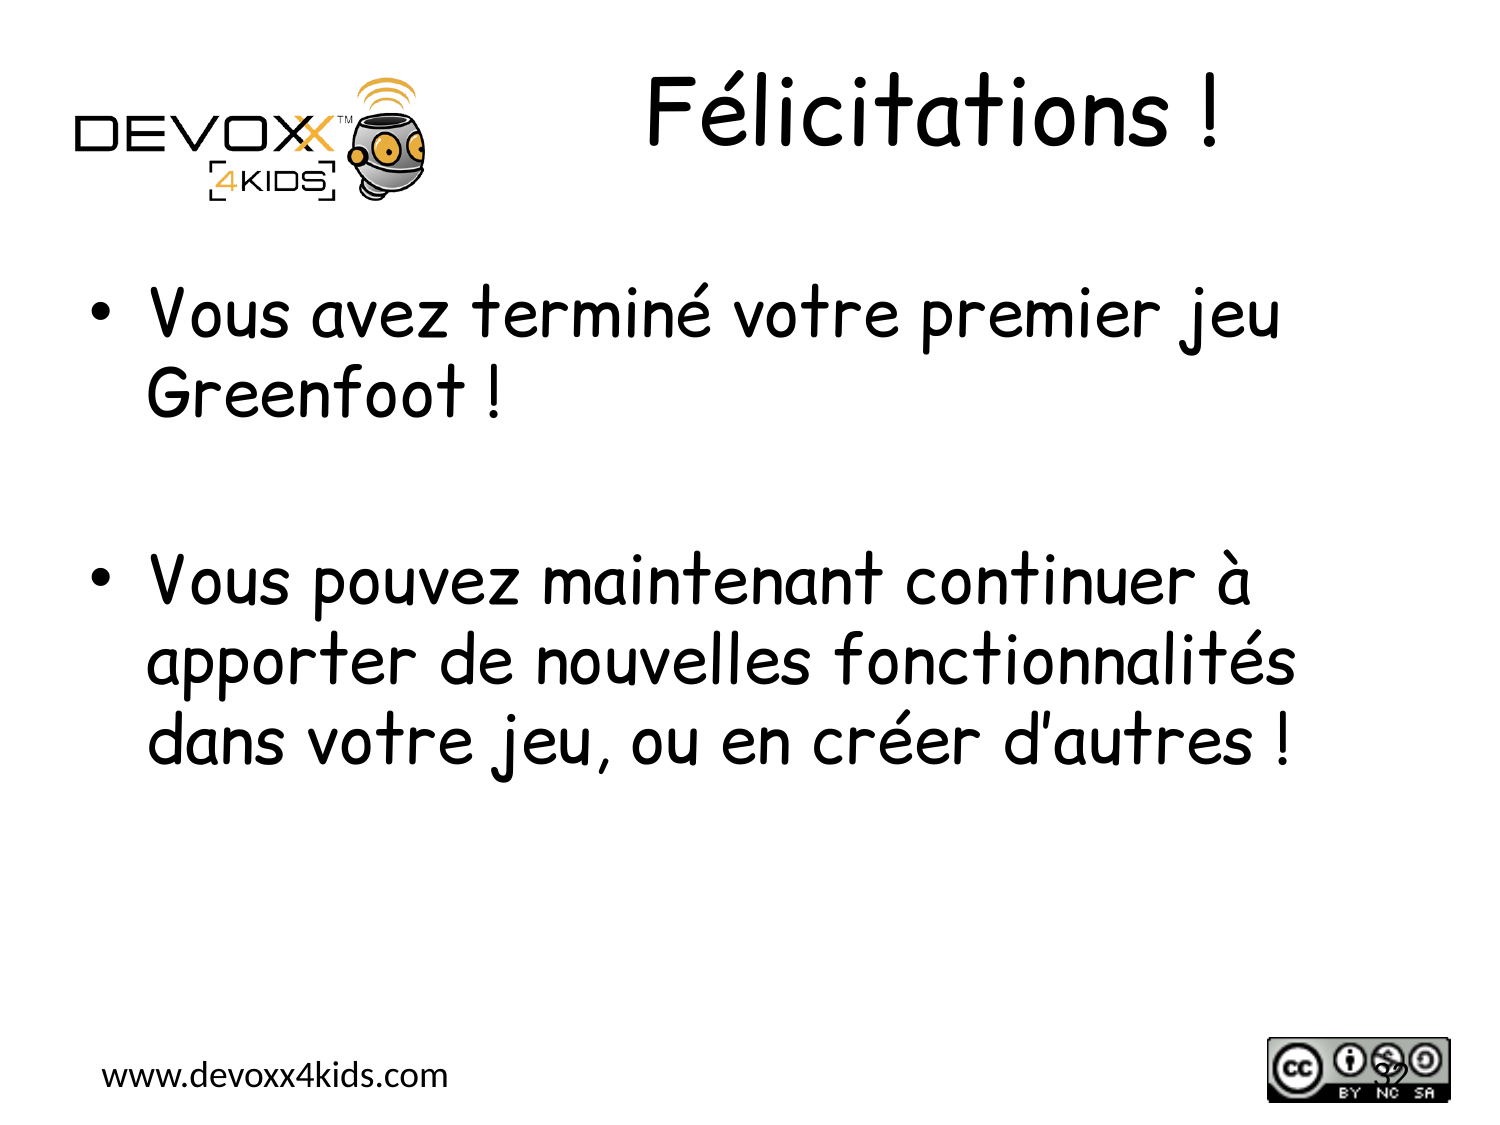

# Félicitations !
Vous avez terminé votre premier jeu Greenfoot !

Vous pouvez maintenant continuer à apporter de nouvelles fonctionnalités dans votre jeu, ou en créer d’autres !

32